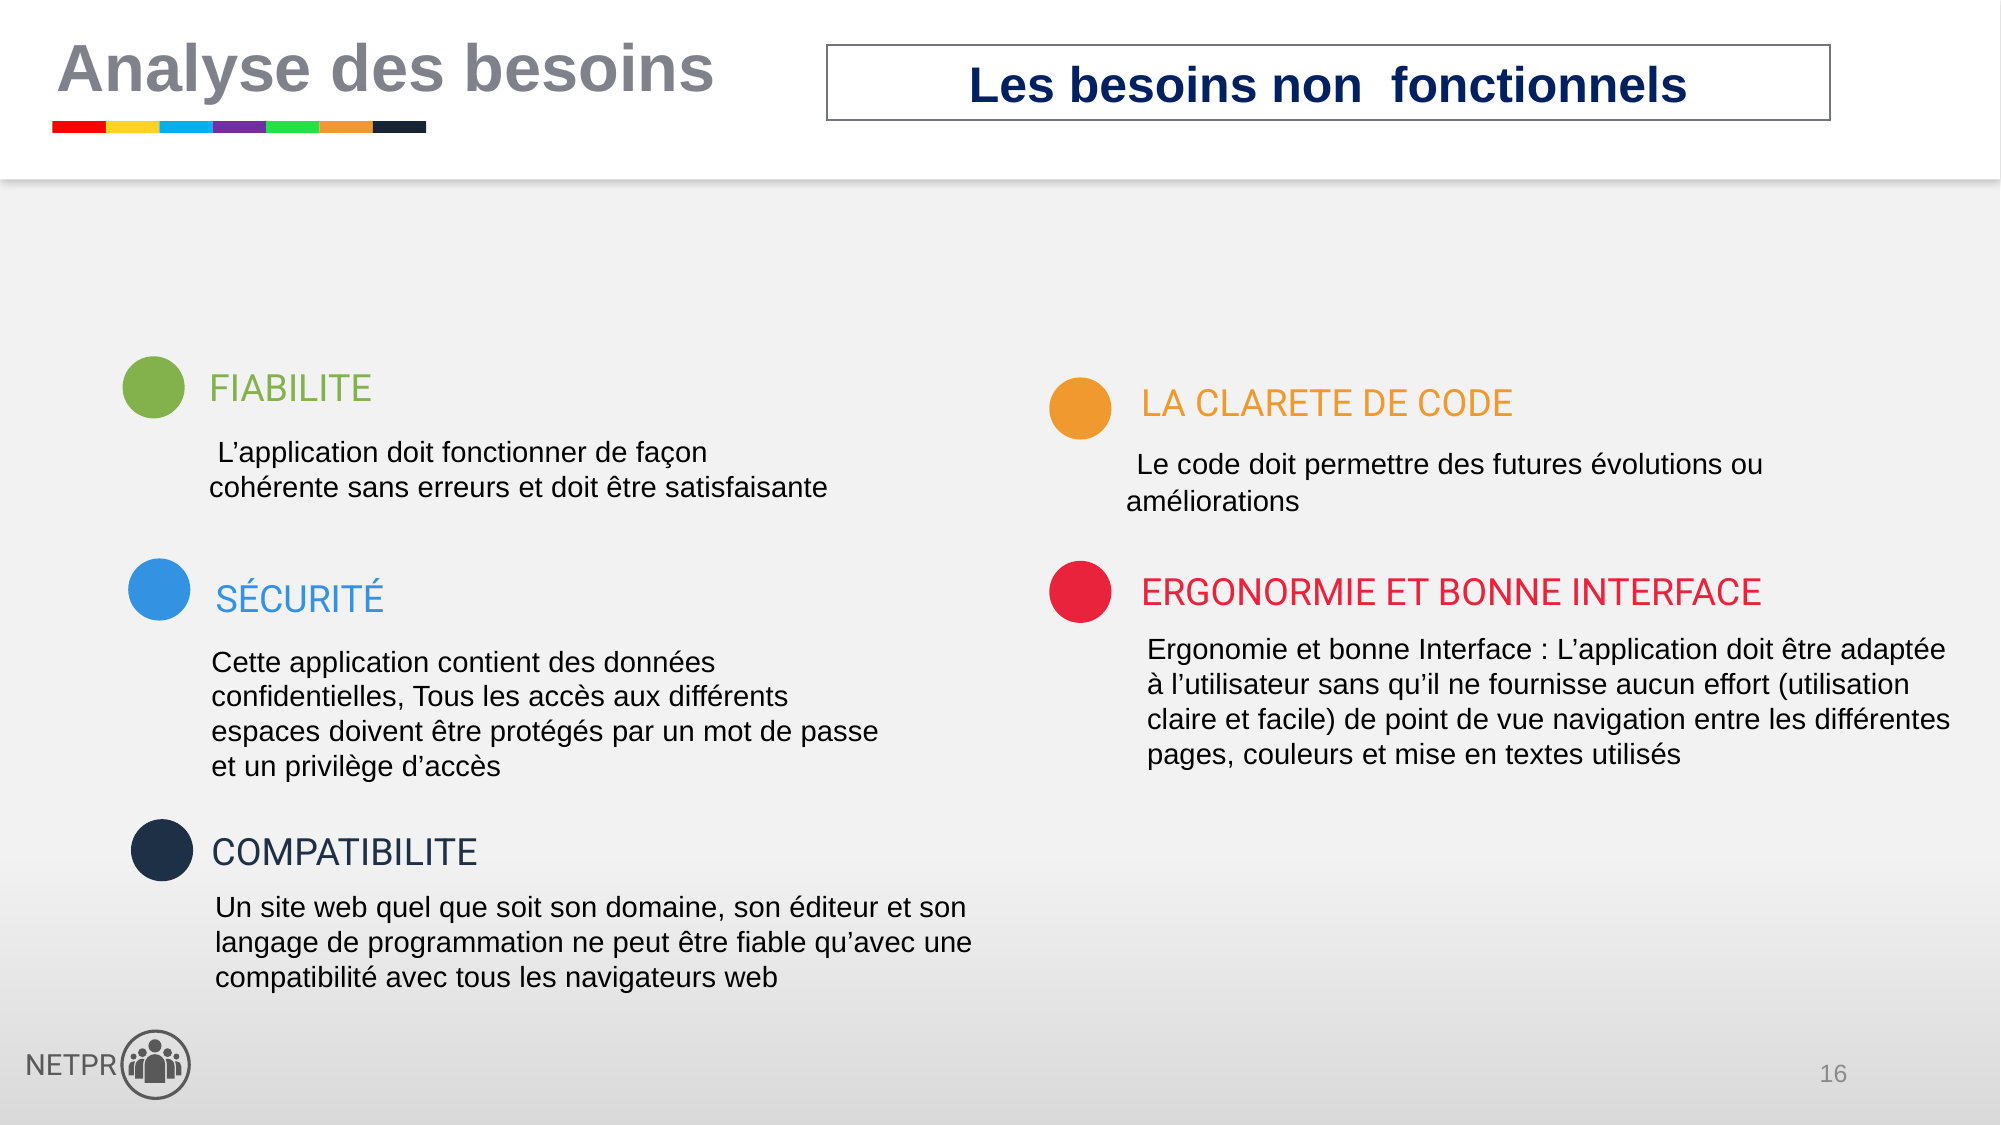

Analyse des besoins
Les besoins non  fonctionnels

FIABILITE
LA CLARETE DE CODE

 L’application doit fonctionner de façon cohérente sans erreurs et doit être satisfaisante
 Le code doit permettre des futures évolutions ou     améliorations

ERGONORMIE ET BONNE INTERFACE
SÉCURITÉ

Ergonomie et bonne Interface : L’application doit être adaptée à l’utilisateur sans qu’il ne fournisse aucun effort (utilisation claire et facile) de point de vue navigation entre les différentes pages, couleurs et mise en textes utilisés
Cette application contient des données confidentielles, Tous les accès aux différents espaces doivent être protégés par un mot de passe et un privilège d’accès

COMPATIBILITE
Un site web quel que soit son domaine, son éditeur et son langage de programmation ne peut être fiable qu’avec une compatibilité avec tous les navigateurs web
16